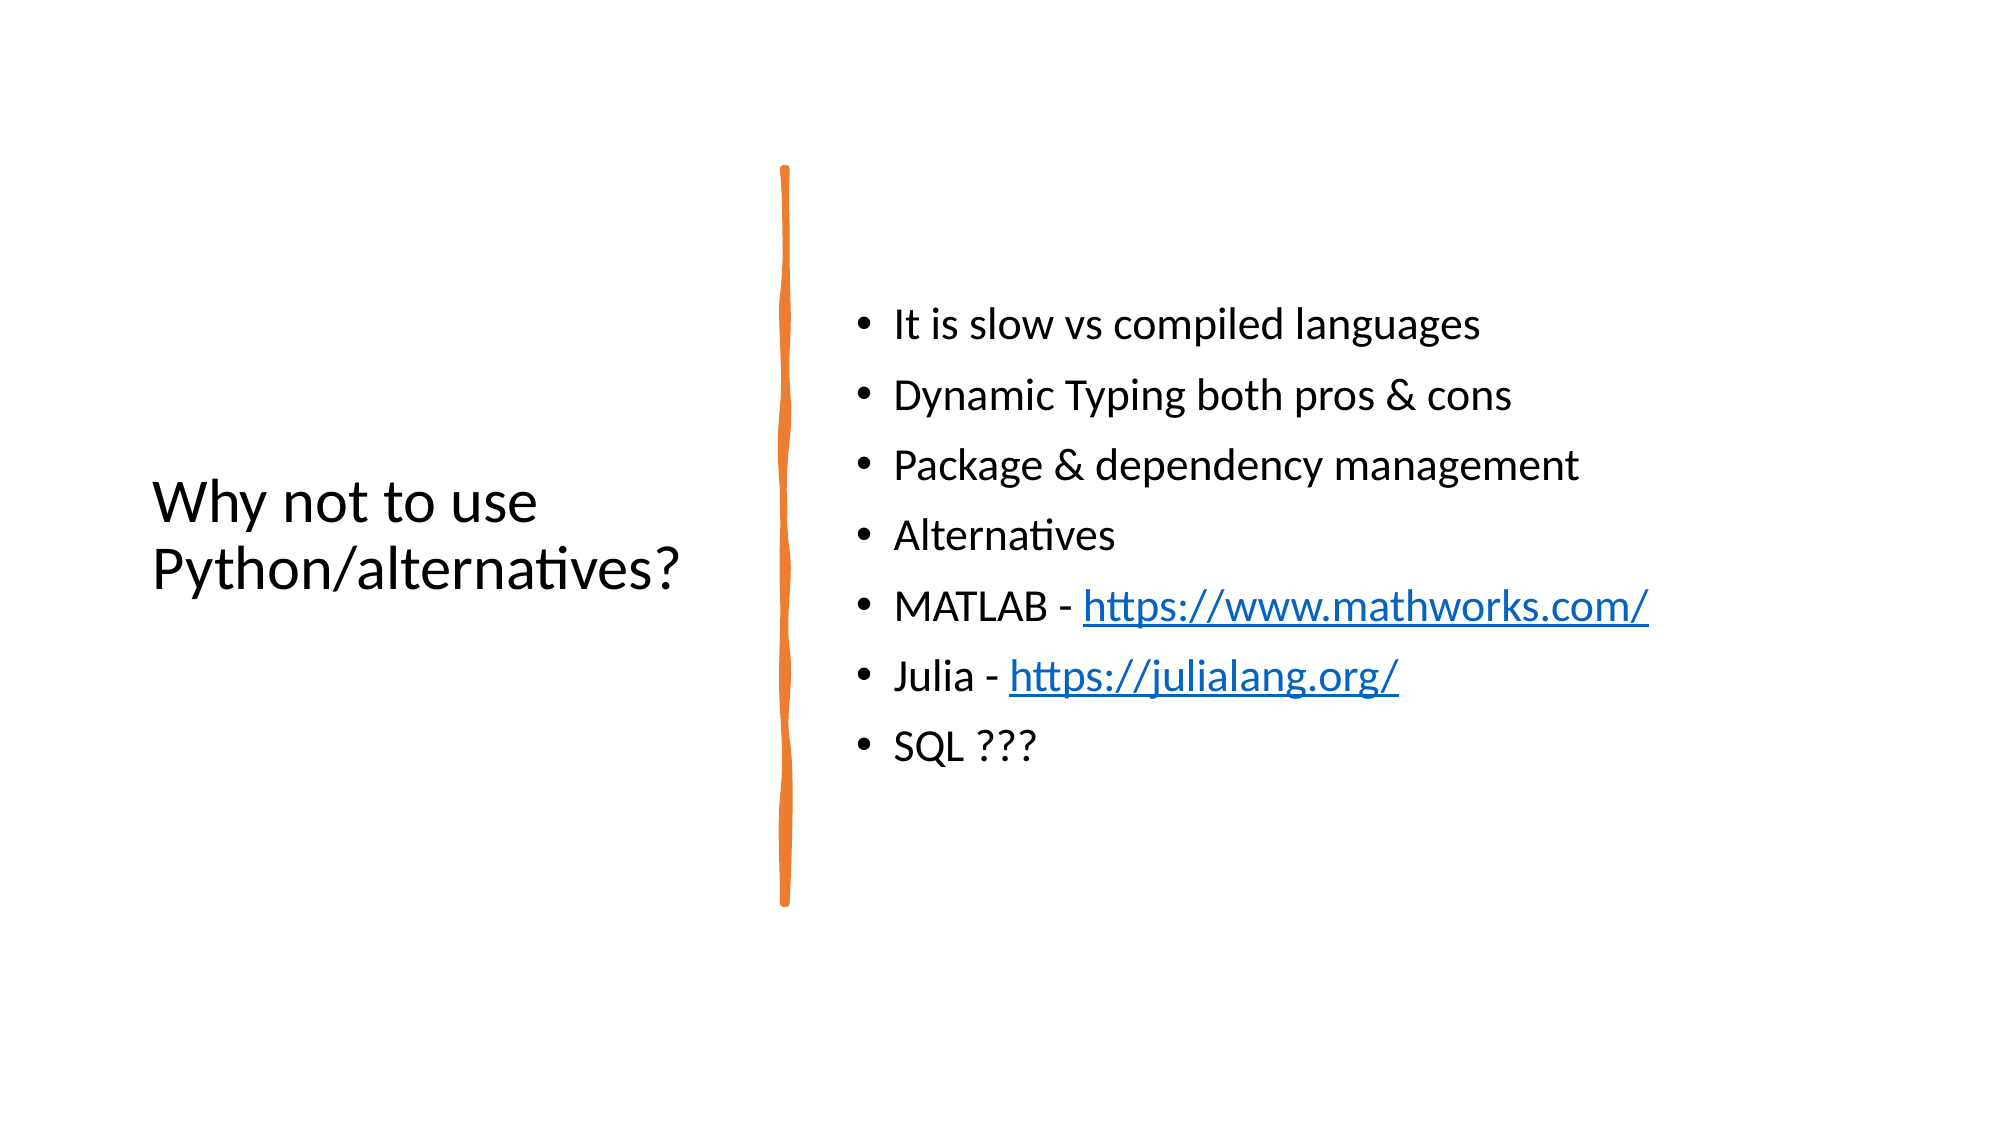

# Why not to use Python/alternatives?
It is slow vs compiled languages
Dynamic Typing both pros & cons
Package & dependency management
Alternatives
MATLAB - https://www.mathworks.com/
Julia - https://julialang.org/
SQL ???